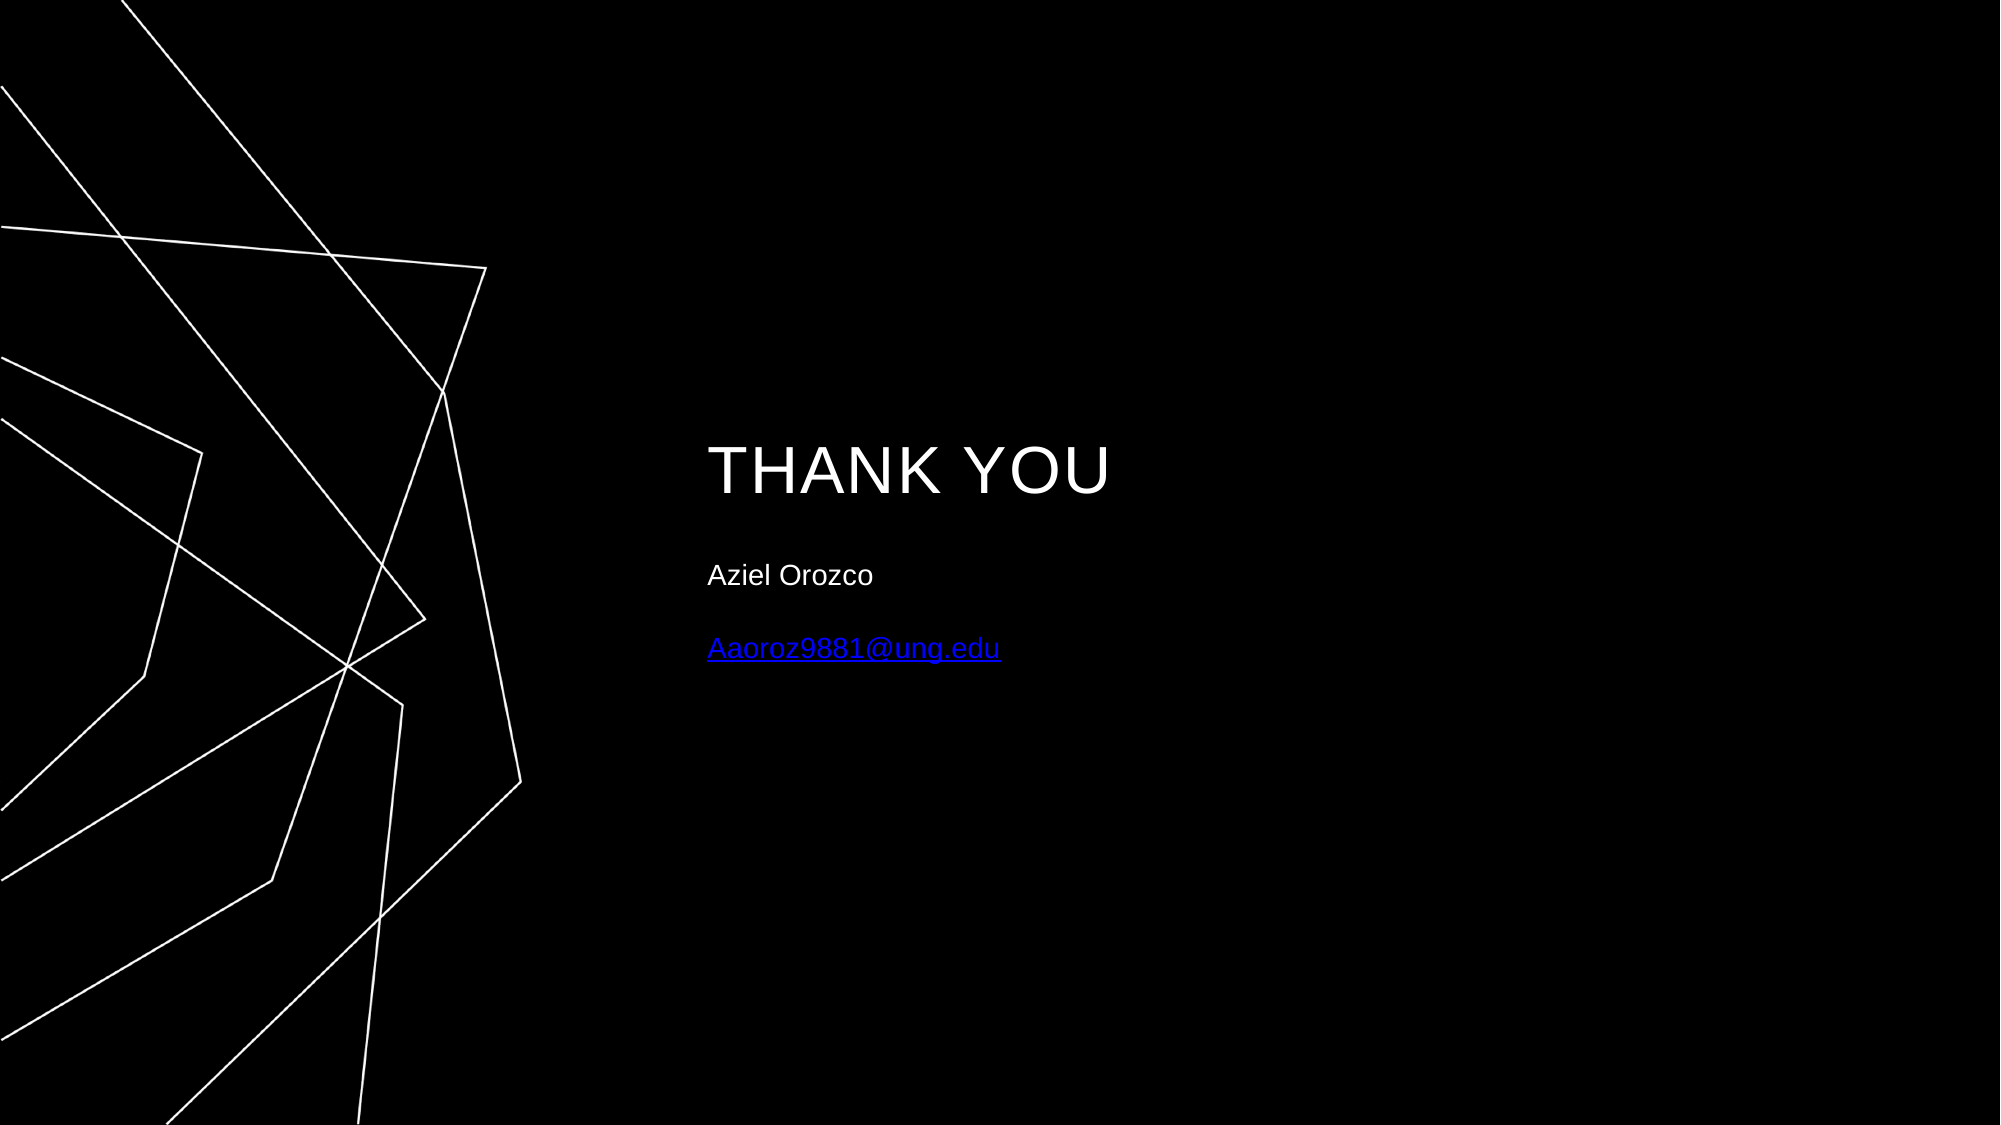

# THANK YOU
Aziel Orozco
Aaoroz9881@ung.edu
55